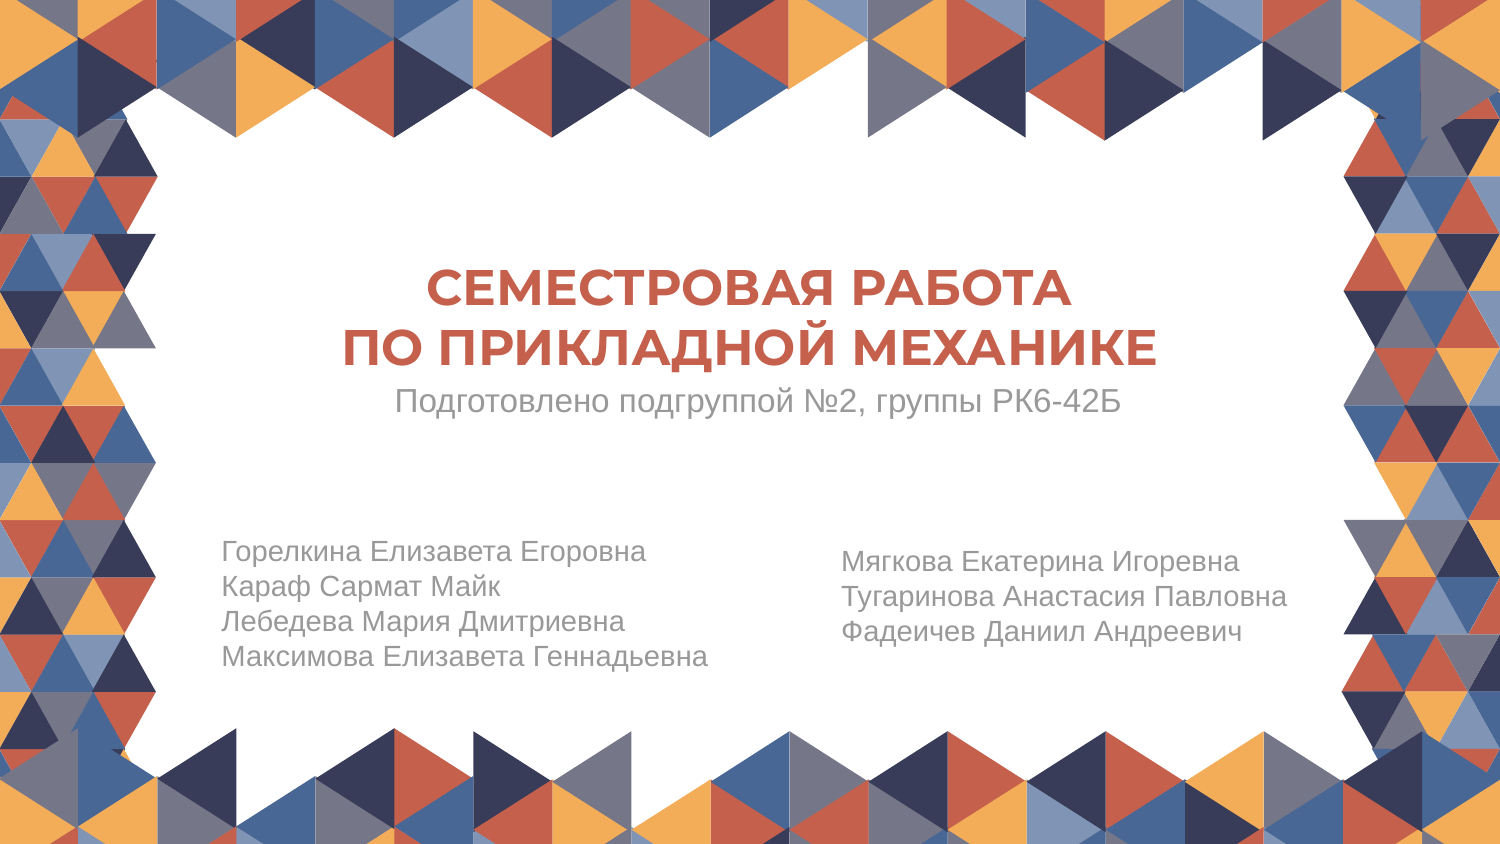

СЕМЕСТРОВАЯ РАБОТА
ПО ПРИКЛАДНОЙ МЕХАНИКЕ

Подготовлено подгруппой №2, группы РК6-42Б
Горелкина Елизавета Егоровна
Караф Сармат Майк
Лебедева Мария Дмитриевна
Максимова Елизавета Геннадьевна

Мягкова Екатерина Игоревна
Тугаринова Анастасия Павловна
Фадеичев Даниил Андреевич